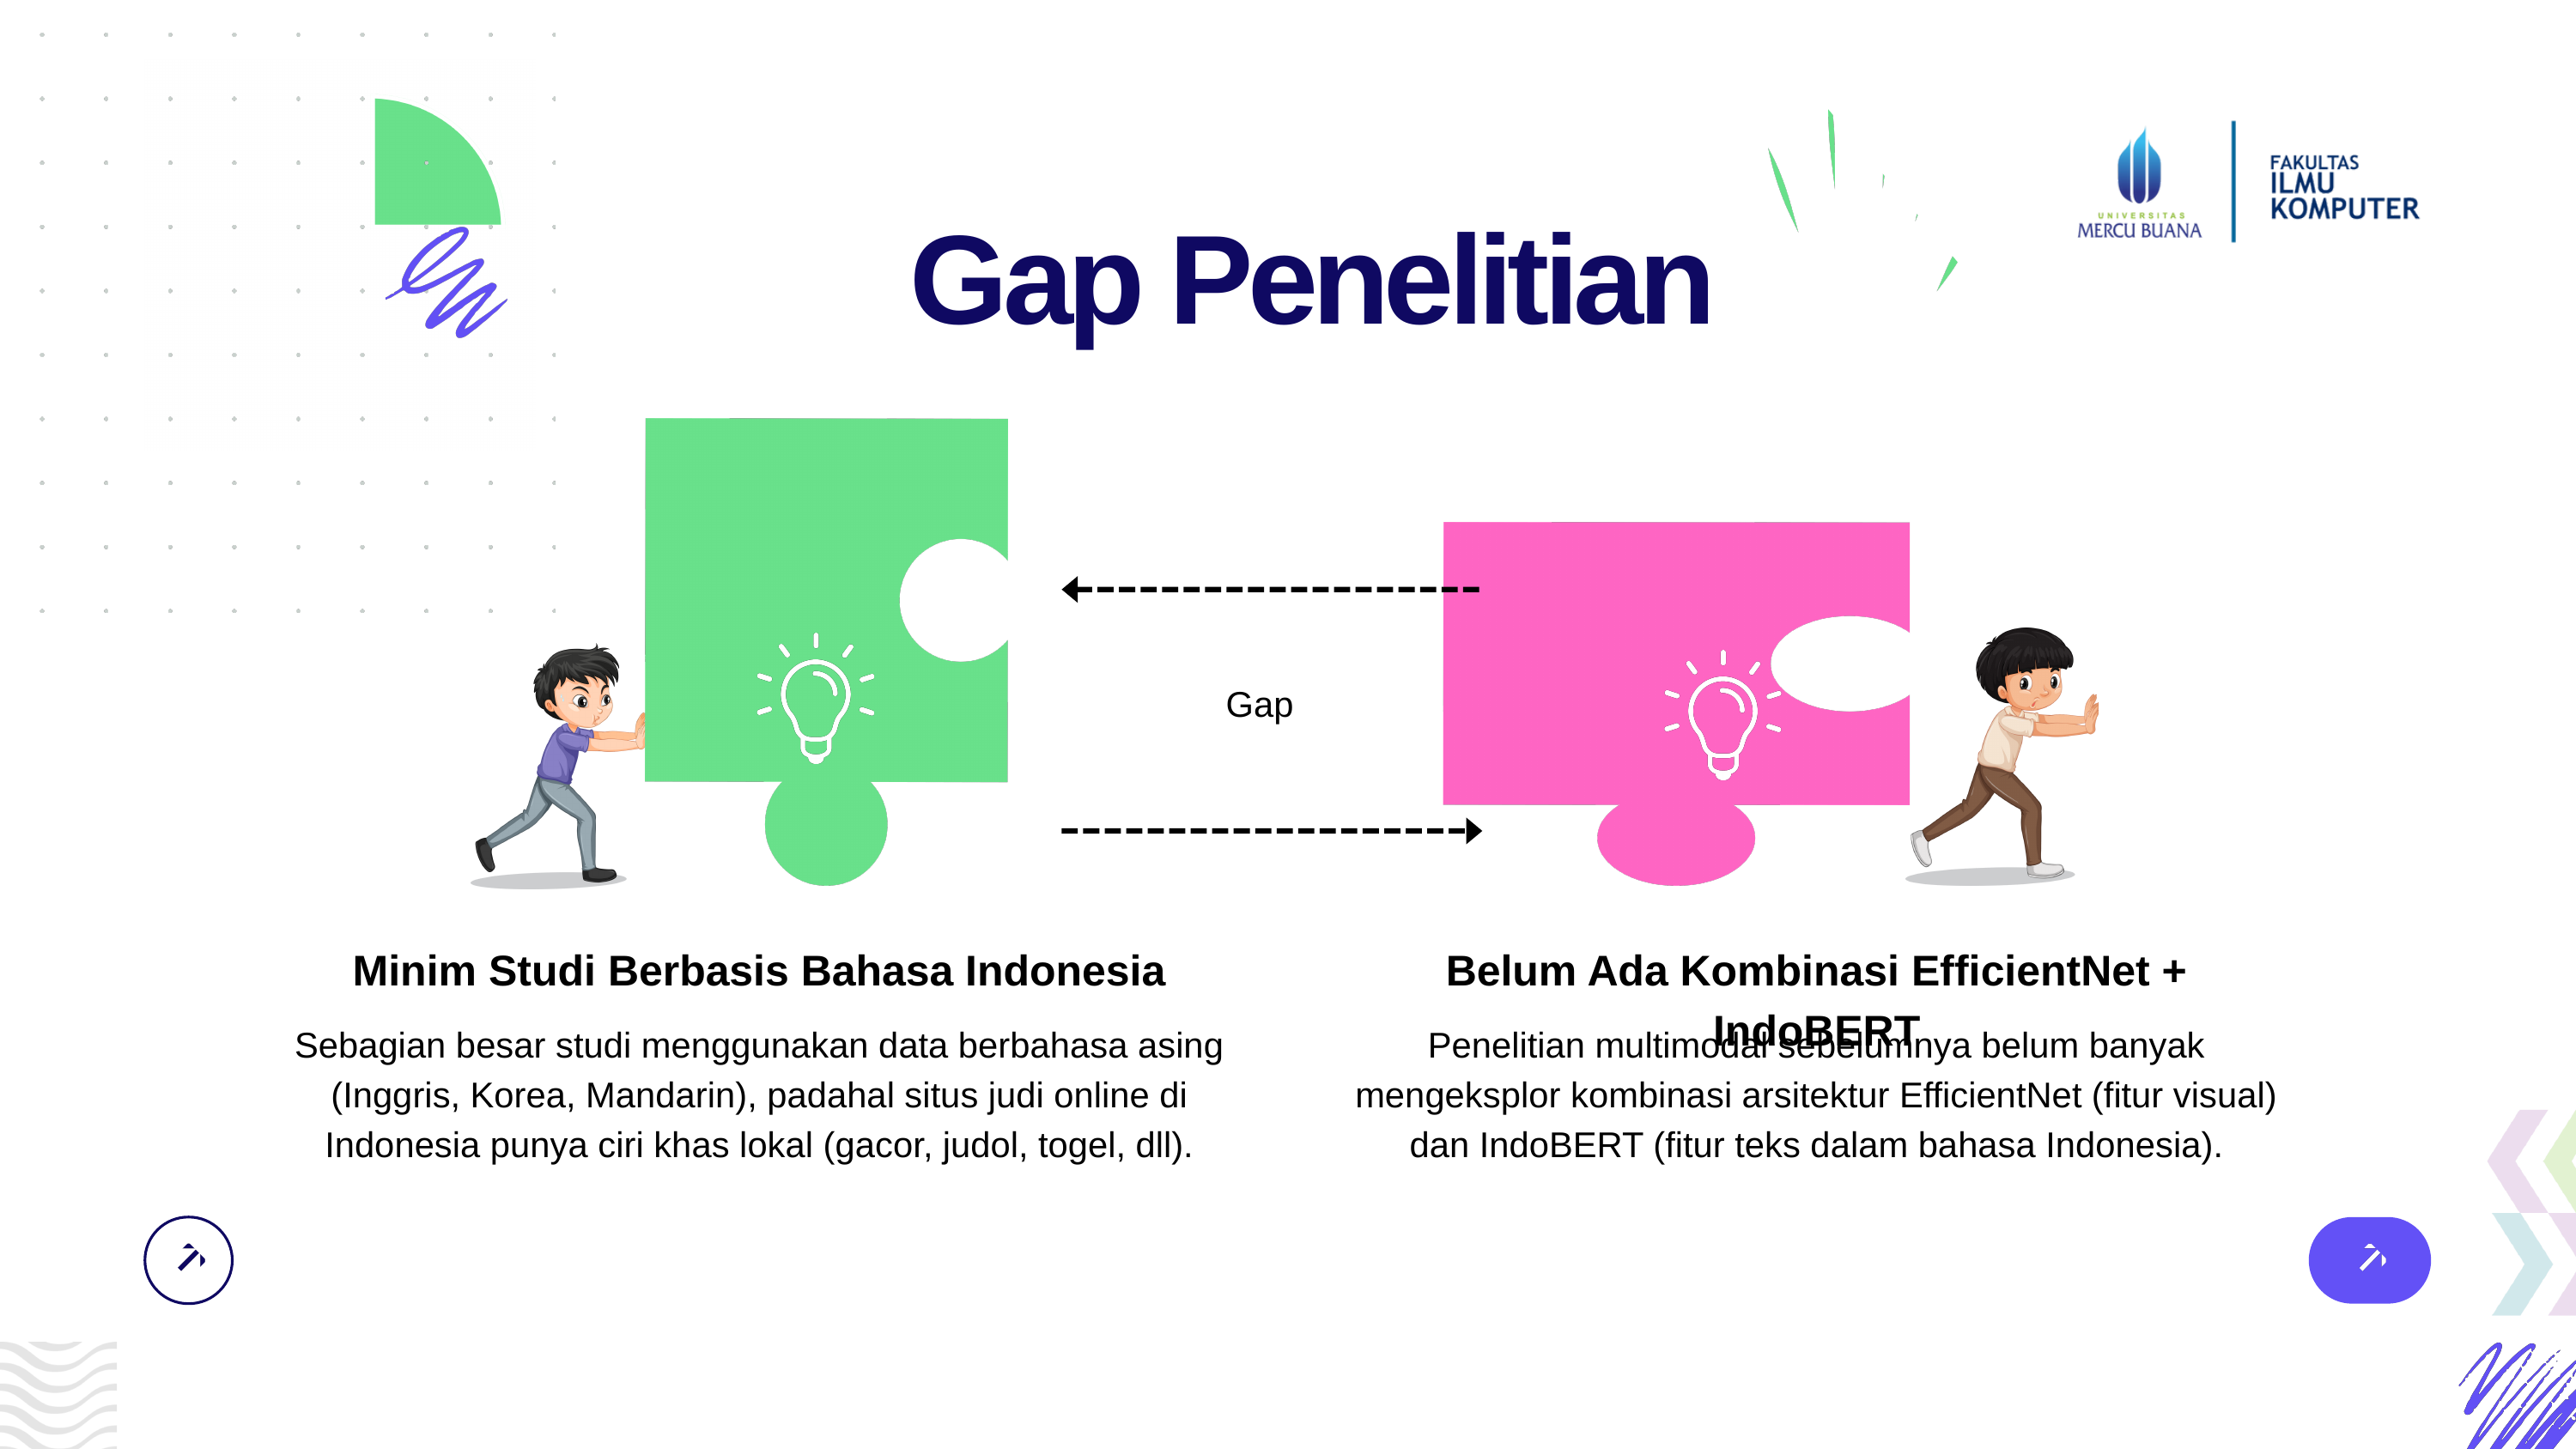

STEP 3

Gap Penelitian

Gap

Minim Studi Berbasis Bahasa Indonesia
Belum Ada Kombinasi EfficientNet + IndoBERT
Sebagian besar studi menggunakan data berbahasa asing (Inggris, Korea, Mandarin), padahal situs judi online di Indonesia punya ciri khas lokal (gacor, judol, togel, dll).
Penelitian multimodal sebelumnya belum banyak mengeksplor kombinasi arsitektur EfficientNet (fitur visual) dan IndoBERT (fitur teks dalam bahasa Indonesia).